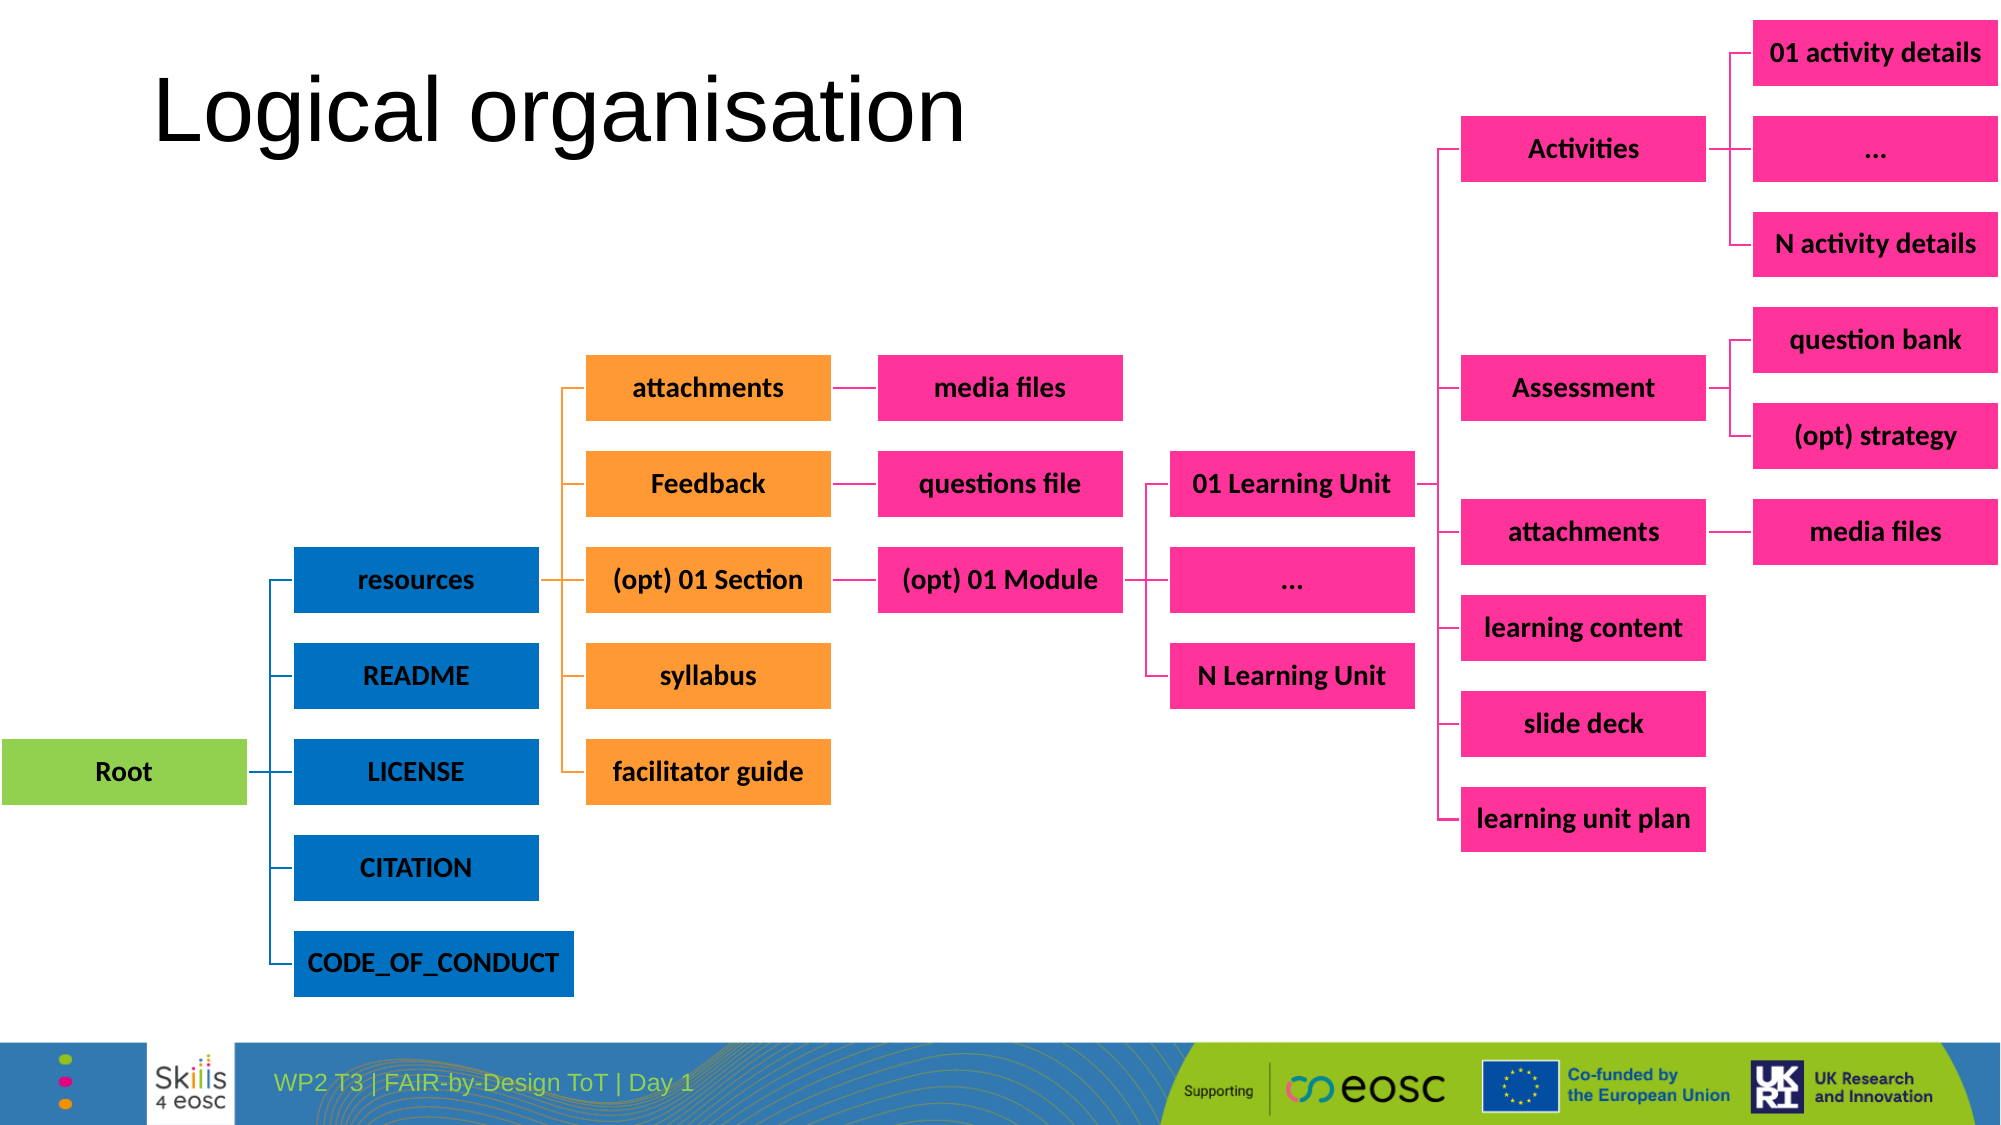

Root
resources
attachments
media files
Feedback
questions file
(opt) 01 Section
(opt) 01 Module
01 Learning Unit
Activities
01 activity details
...
N activity details
Assessment
question bank
(opt) strategy
attachments
media files
learning content
slide deck
learning unit plan
...
N Learning Unit
syllabus
facilitator guide
README
LICENSE
CITATION
CODE_OF_CONDUCT
# Logical organisation
WP2 T3 | FAIR-by-Design ToT | Day 1